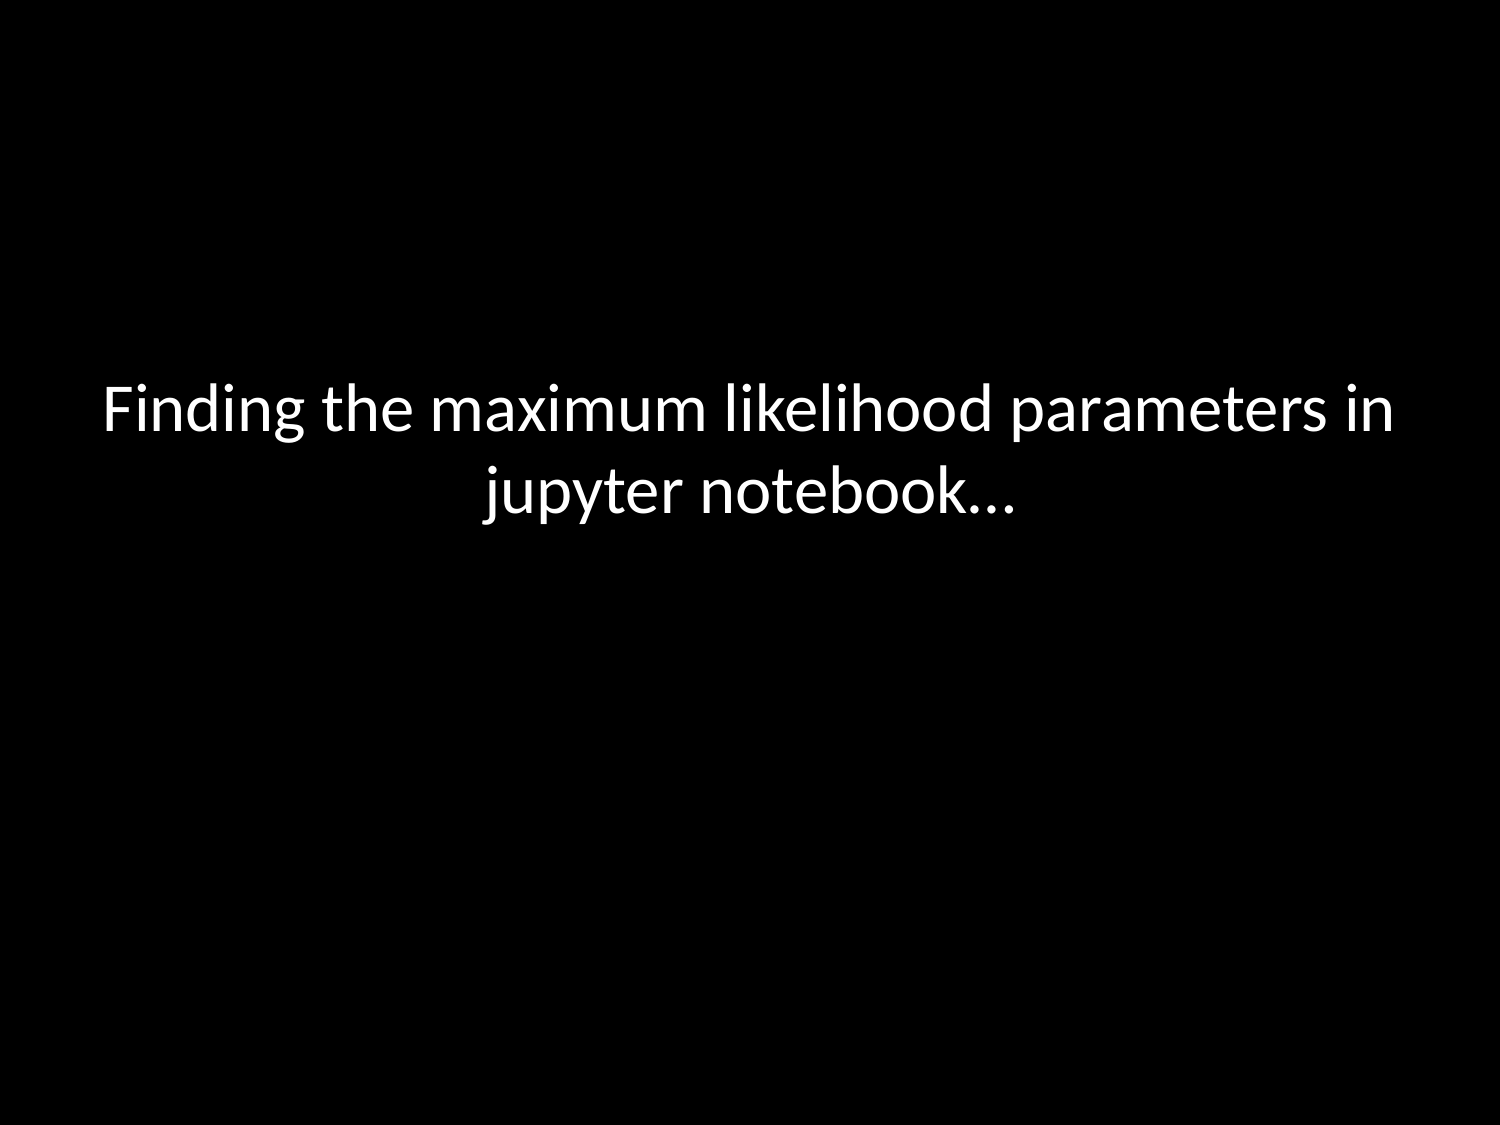

# Finding the maximum likelihood parameters in jupyter notebook…